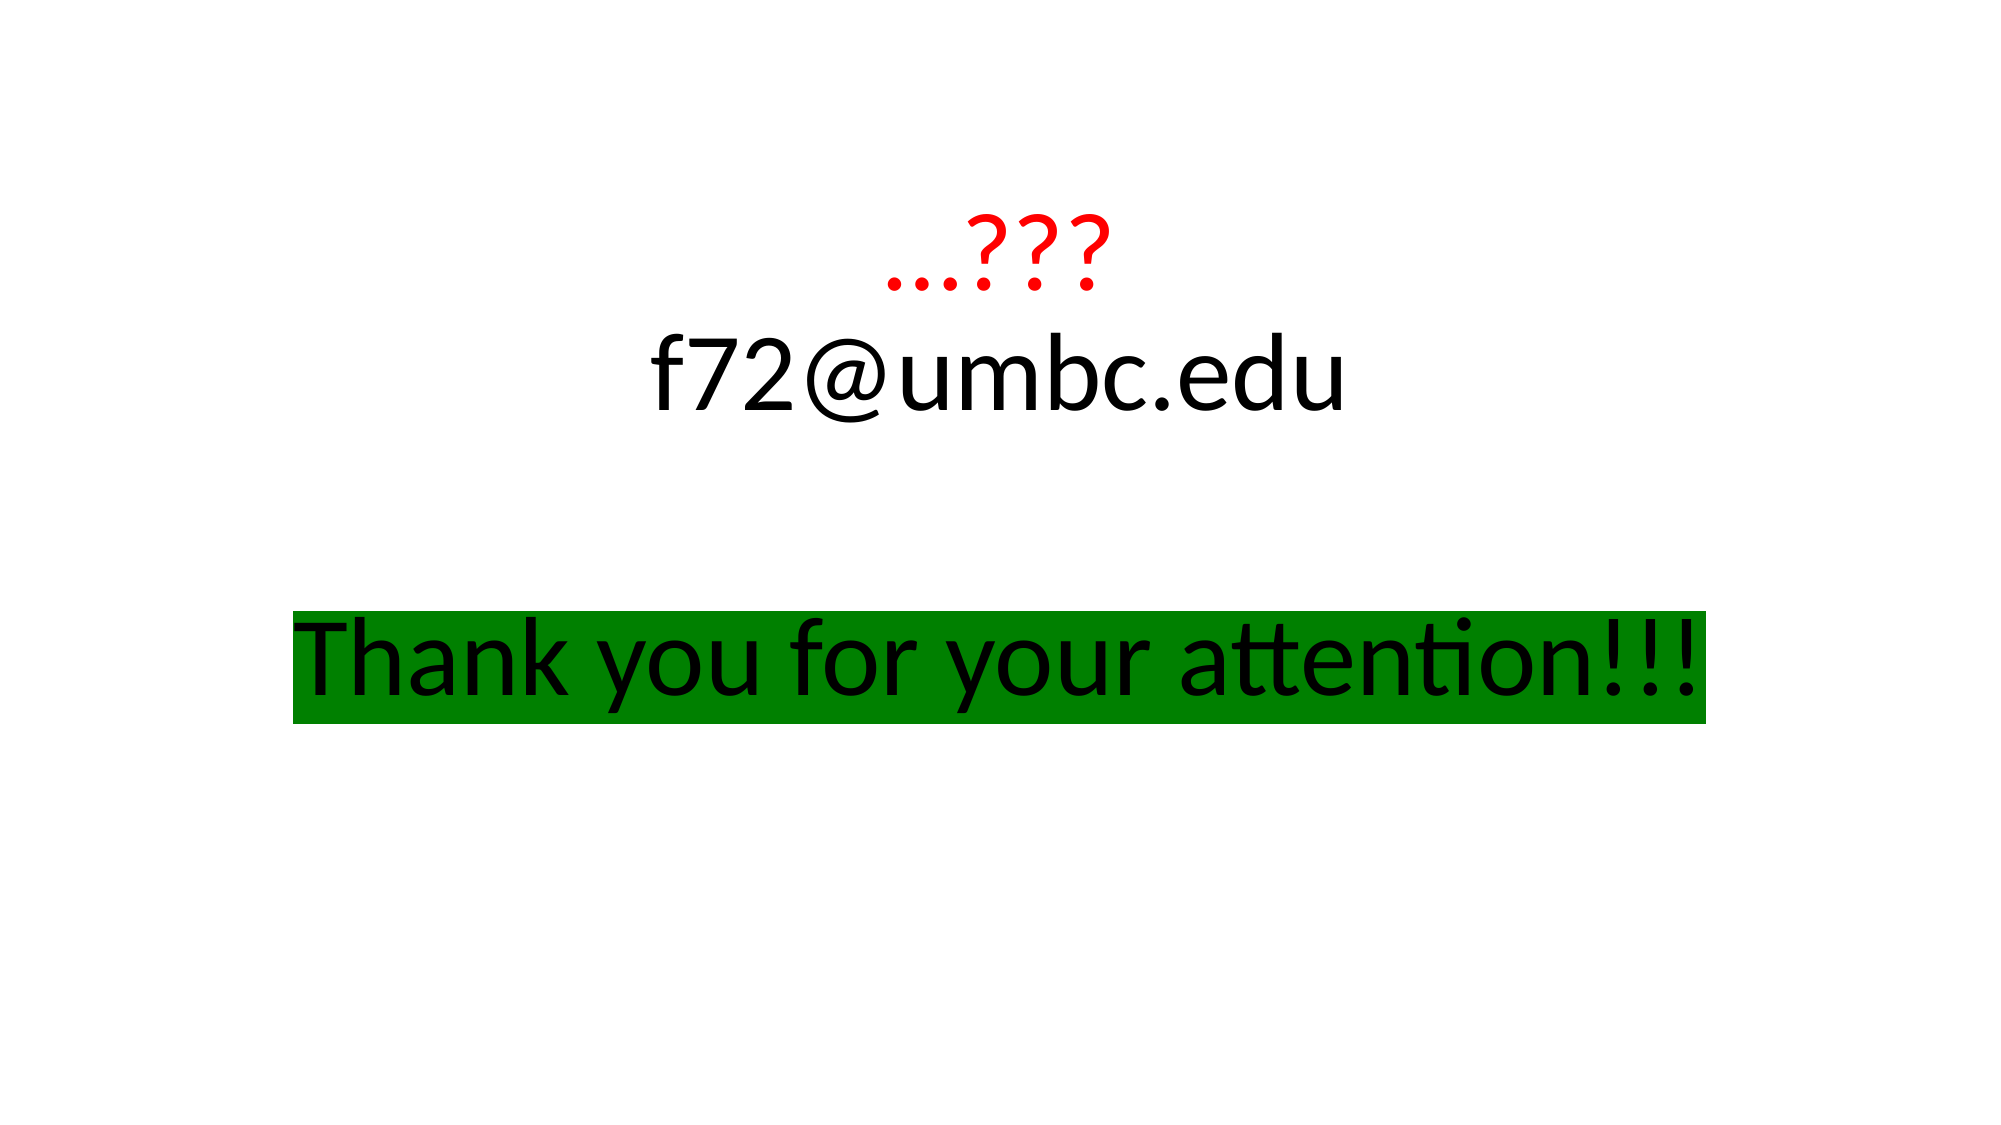

# …??? f72@umbc.edu
Thank you for your attention!!!